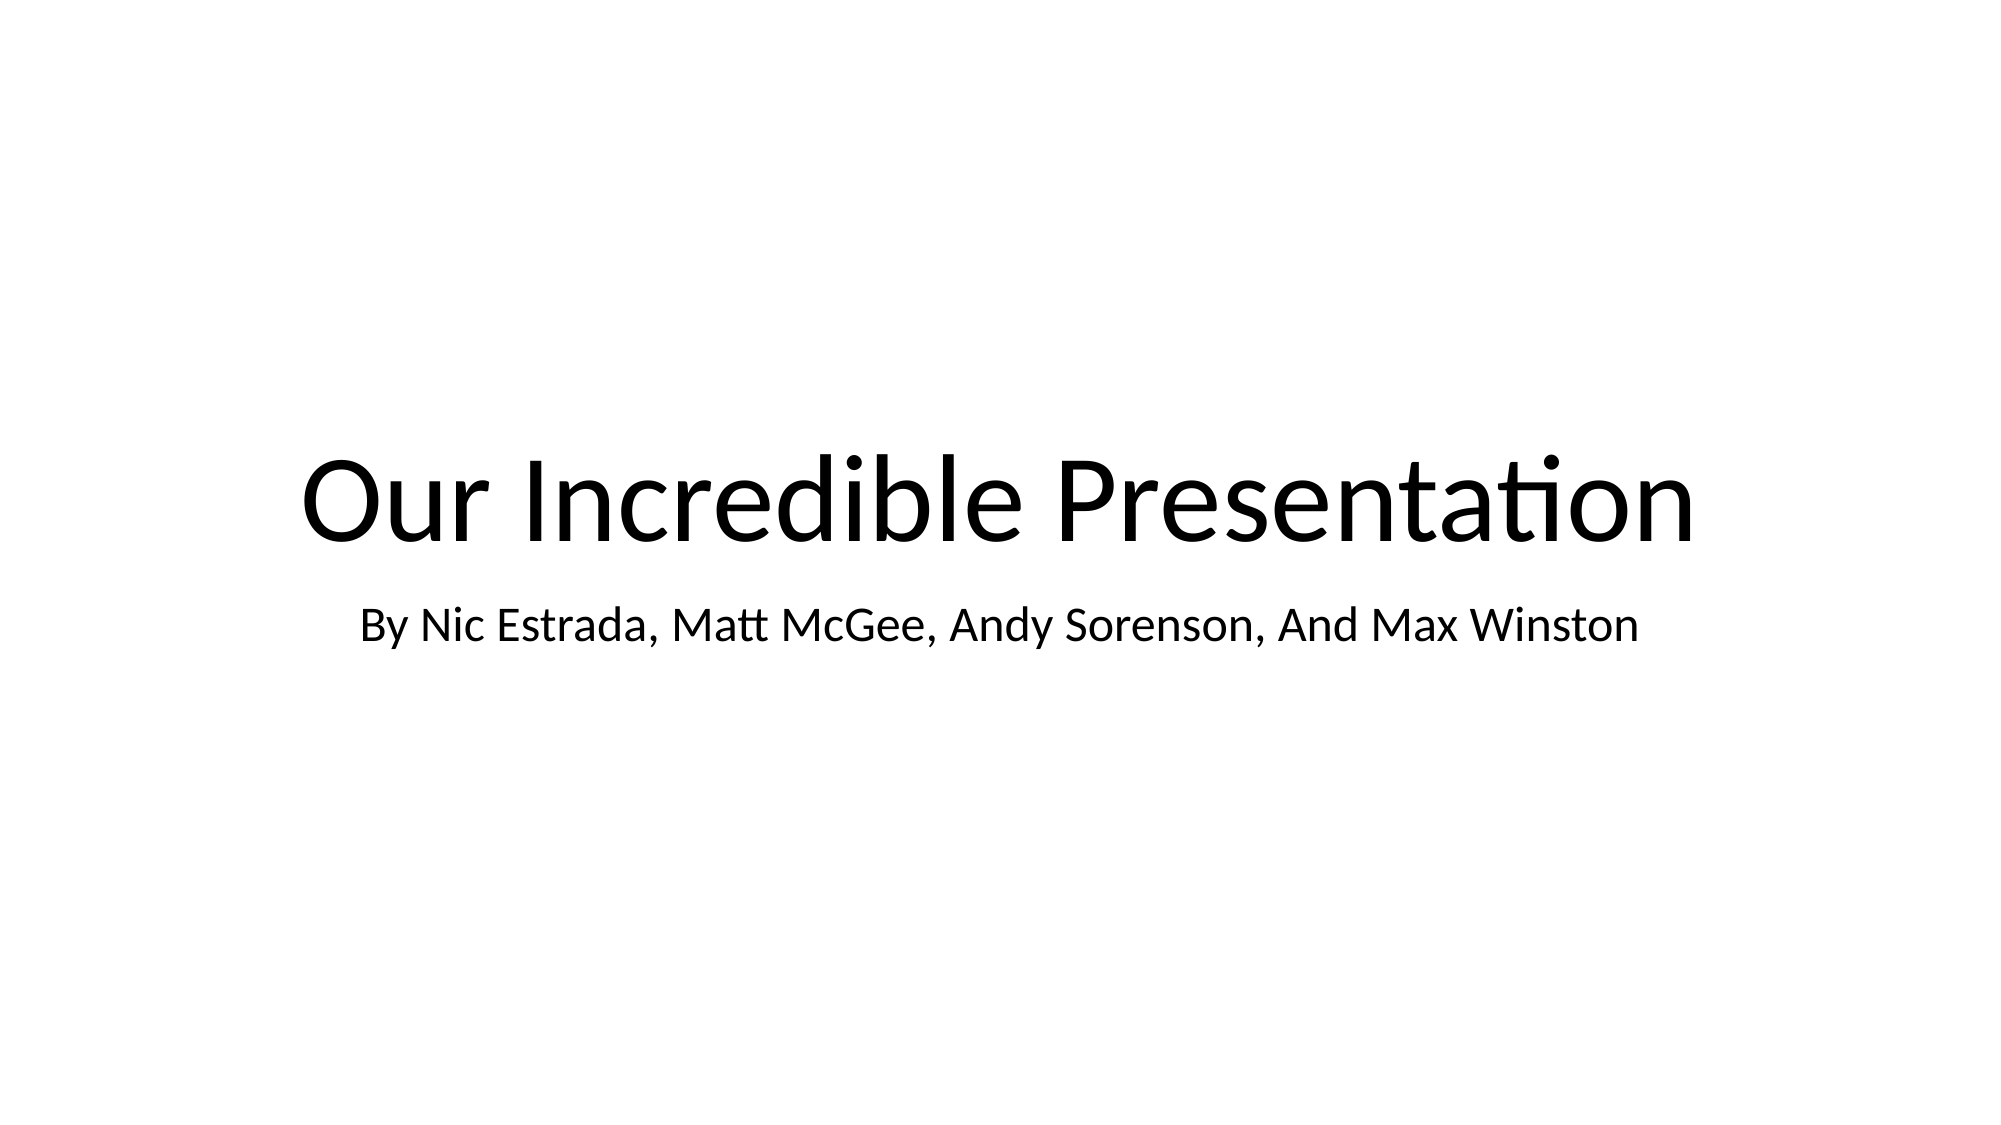

# Our Incredible Presentation
By Nic Estrada, Matt McGee, Andy Sorenson, And Max Winston